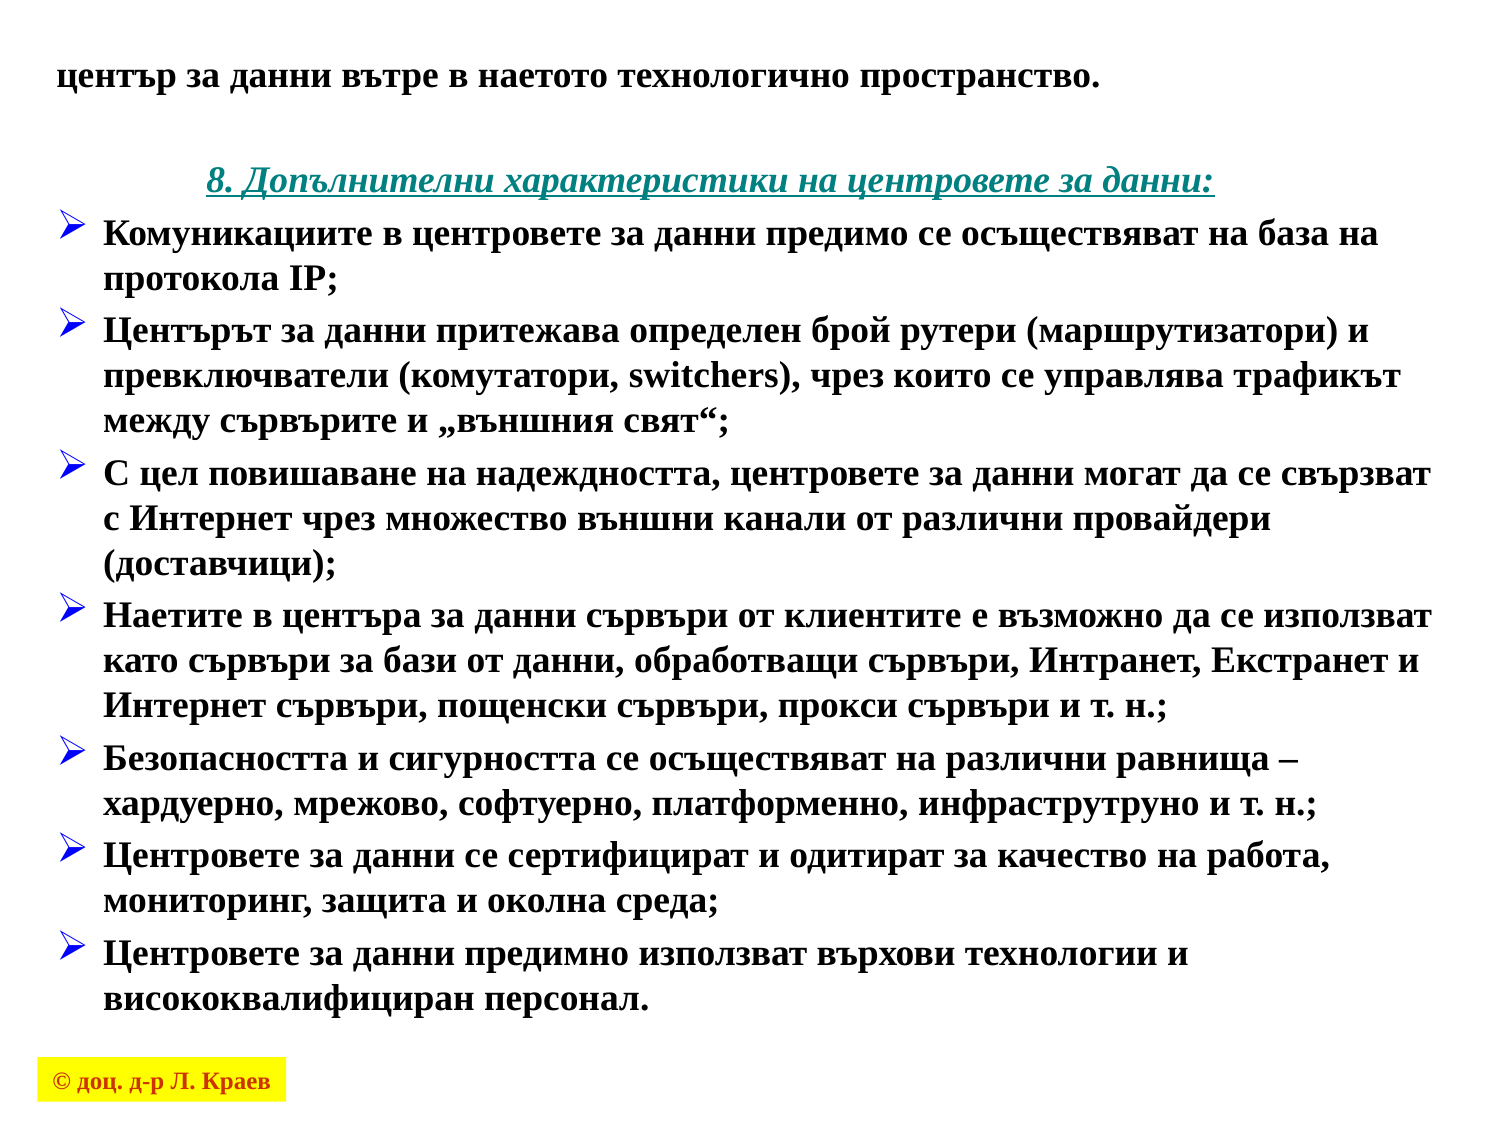

център за данни вътре в наетото технологично пространство.

	8. Допълнителни характеристики на центровете за данни:
Комуникациите в центровете за данни предимо се осъществяват на база на протокола IP;
Центърът за данни притежава определен брой рутери (маршрутизатори) и превключватели (комутатори, switchers), чрез които се управлява трафикът между сървърите и „външния свят“;
С цел повишаване на надеждността, центровете за данни могат да се свързват с Интернет чрез множество външни канали от различни провайдери (доставчици);
Наетите в центъра за данни сървъри от клиентите е възможно да се използват като сървъри за бази от данни, обработващи сървъри, Интранет, Екстранет и Интернет сървъри, пощенски сървъри, прокси сървъри и т. н.;
Безопасността и сигурността се осъществяват на различни равнища – хардуерно, мрежово, софтуерно, платформенно, инфраструтруно и т. н.;
Центровете за данни се сертифицират и одитират за качество на работа, мониторинг, защита и околна среда;
Центровете за данни предимно използват върхови технологии и висококвалифициран персонал.
© доц. д-р Л. Краев